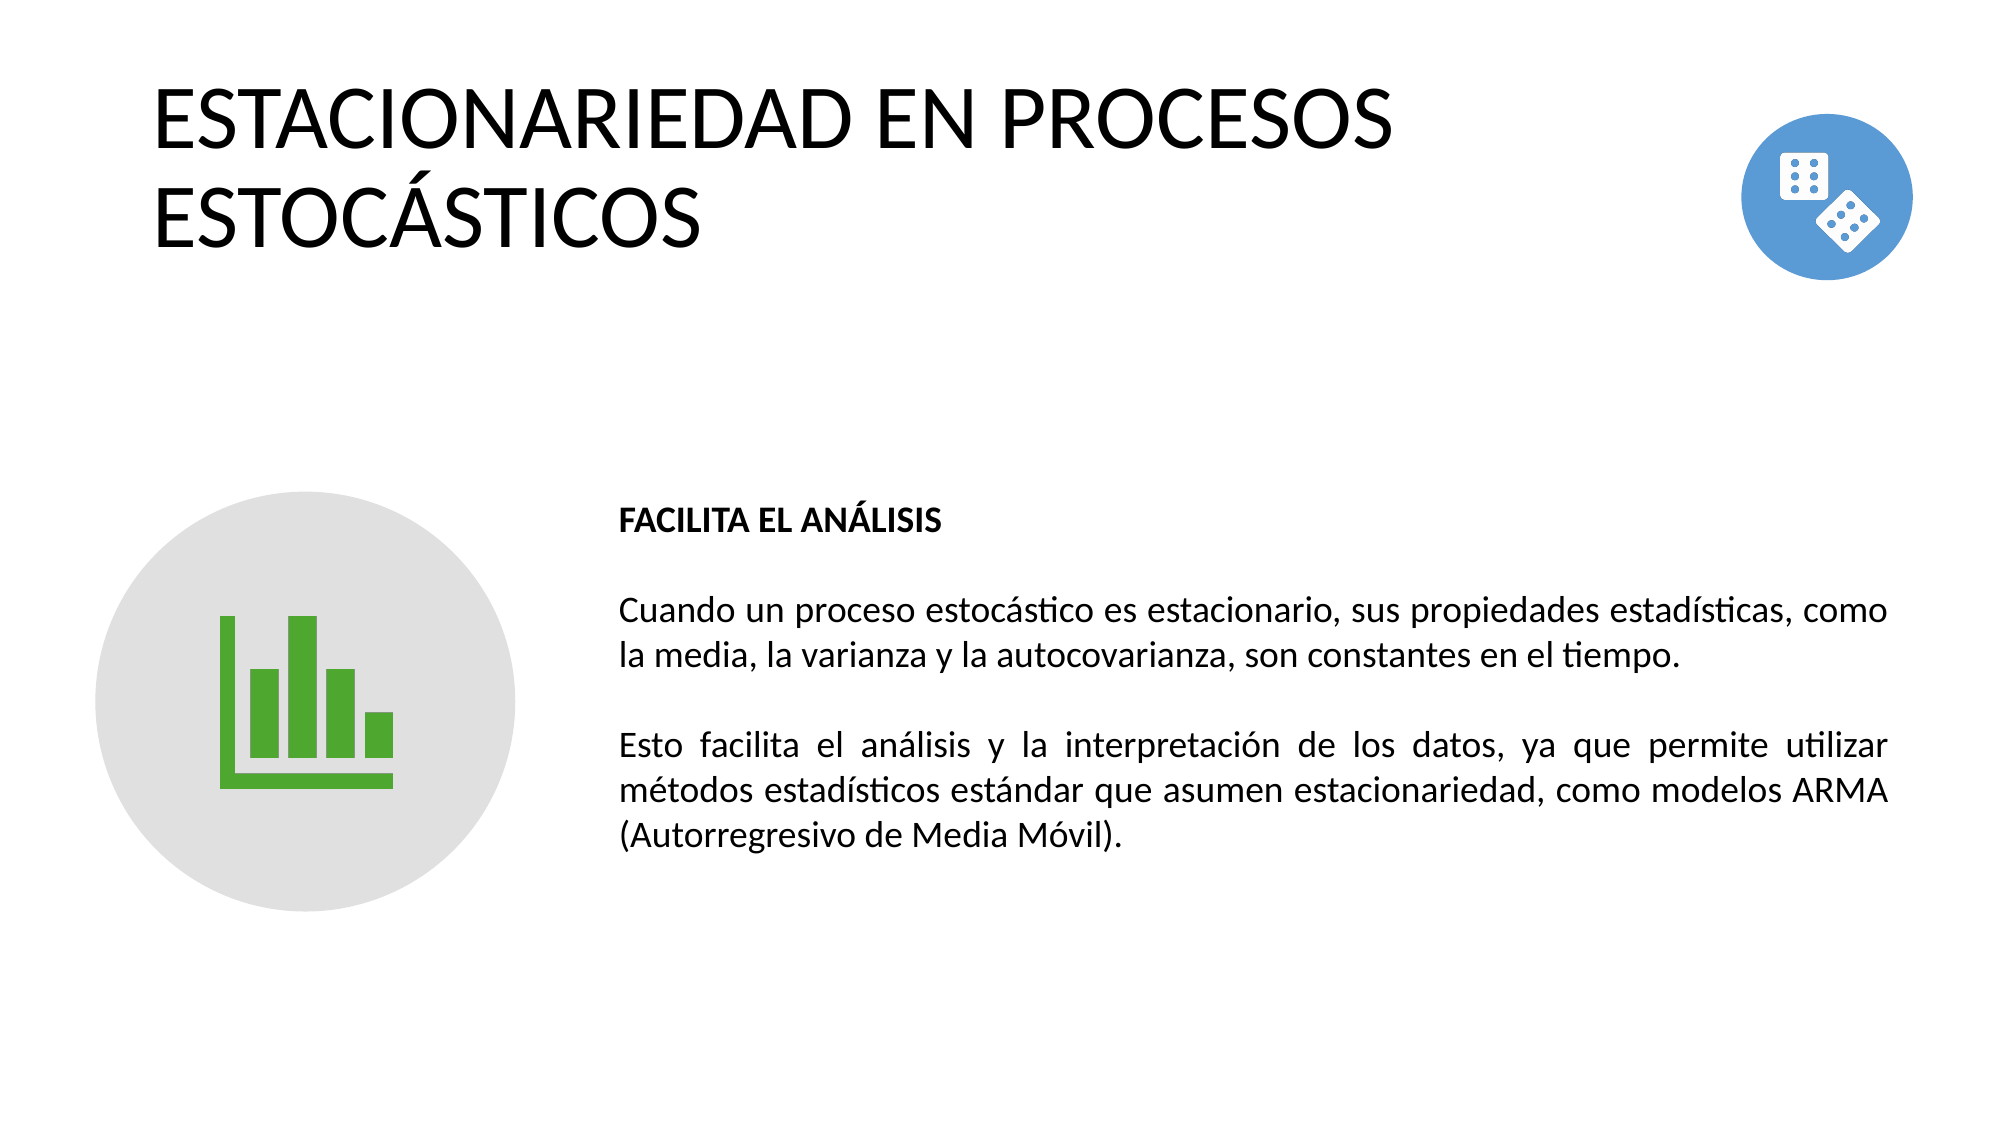

# ESTACIONARIEDAD EN PROCESOS ESTOCÁSTICOS

FACILITA EL ANÁLISIS

Cuando un proceso estocástico es estacionario, sus propiedades estadísticas, como la media, la varianza y la autocovarianza, son constantes en el tiempo.

Esto facilita el análisis y la interpretación de los datos, ya que permite utilizar métodos estadísticos estándar que asumen estacionariedad, como modelos ARMA (Autorregresivo de Media Móvil).